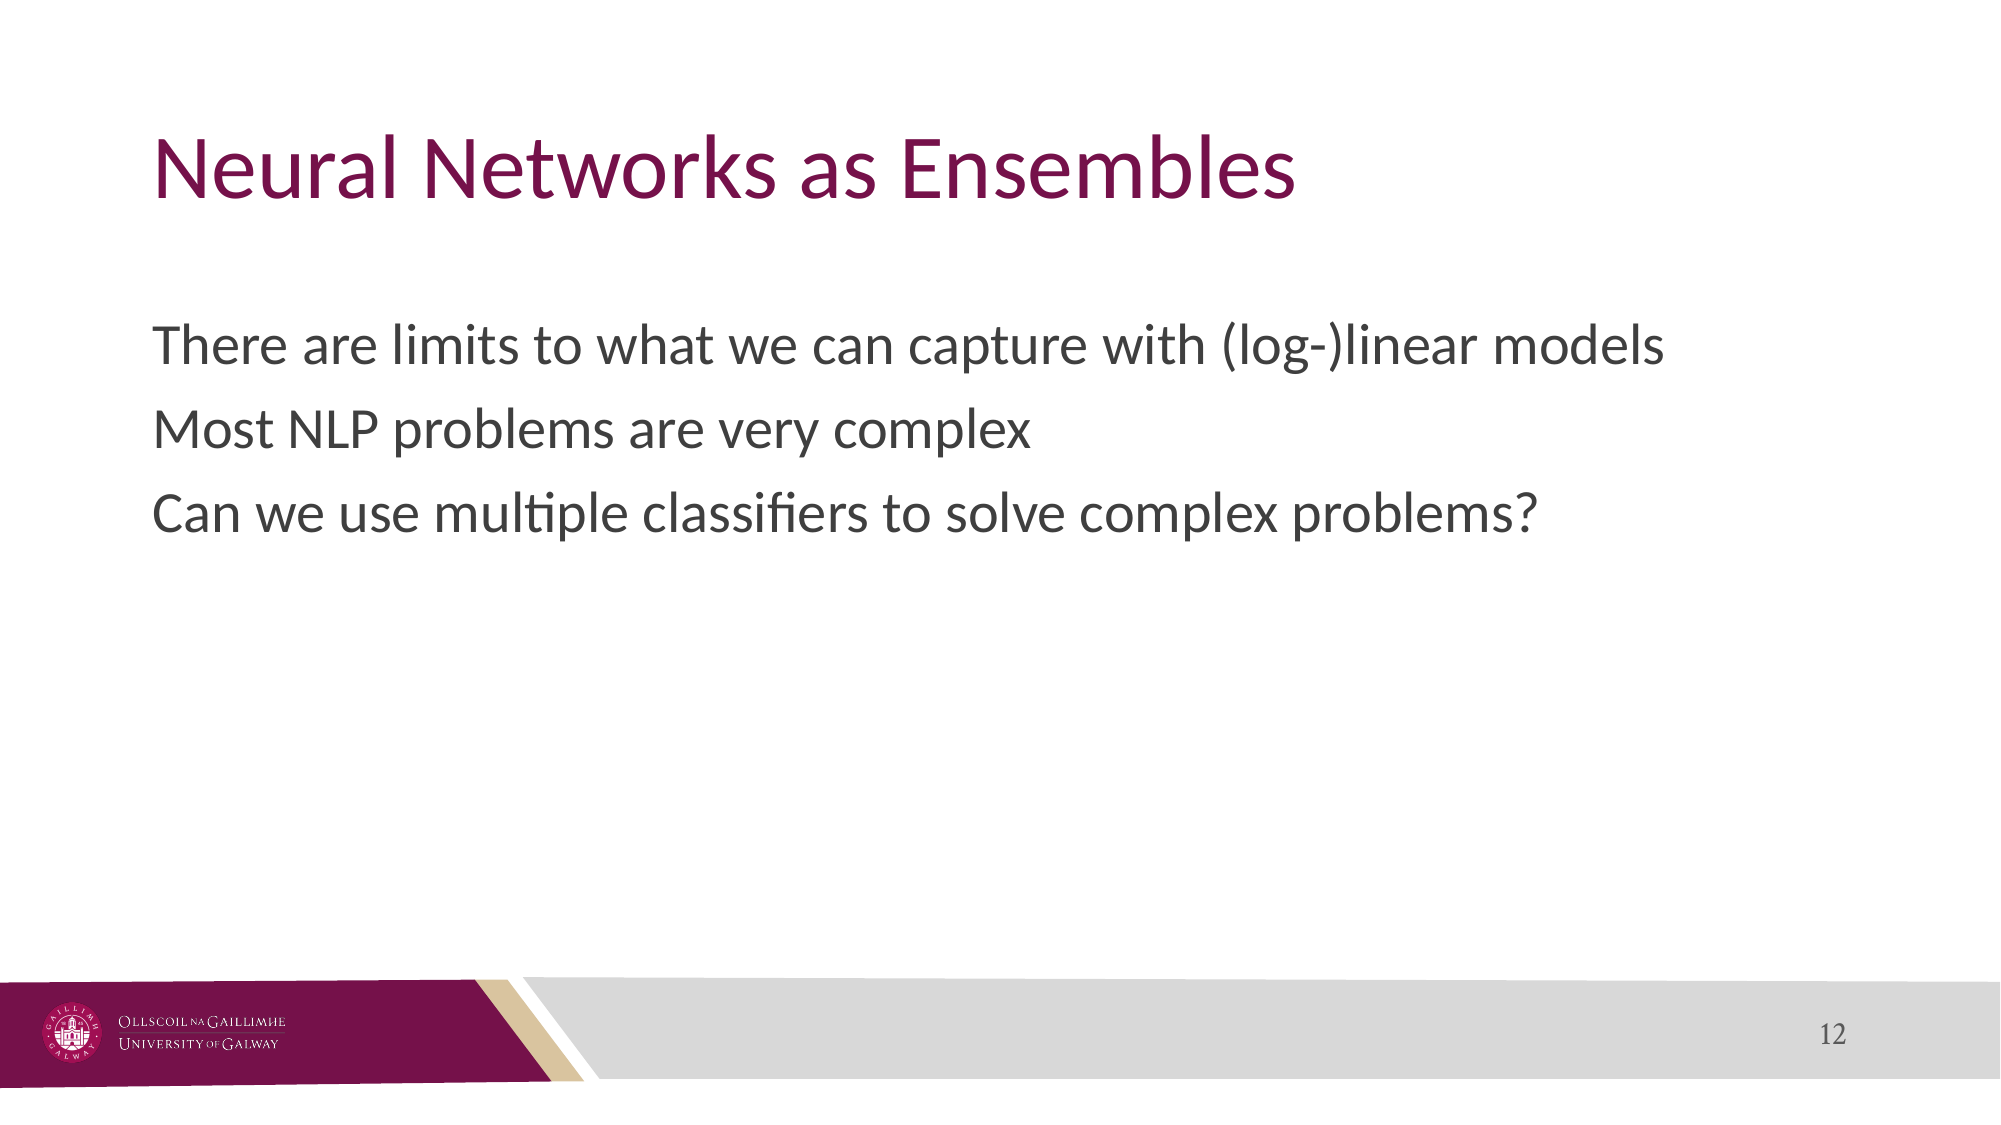

# Neural Networks as Ensembles
There are limits to what we can capture with (log-)linear models
Most NLP problems are very complex
Can we use multiple classifiers to solve complex problems?
12